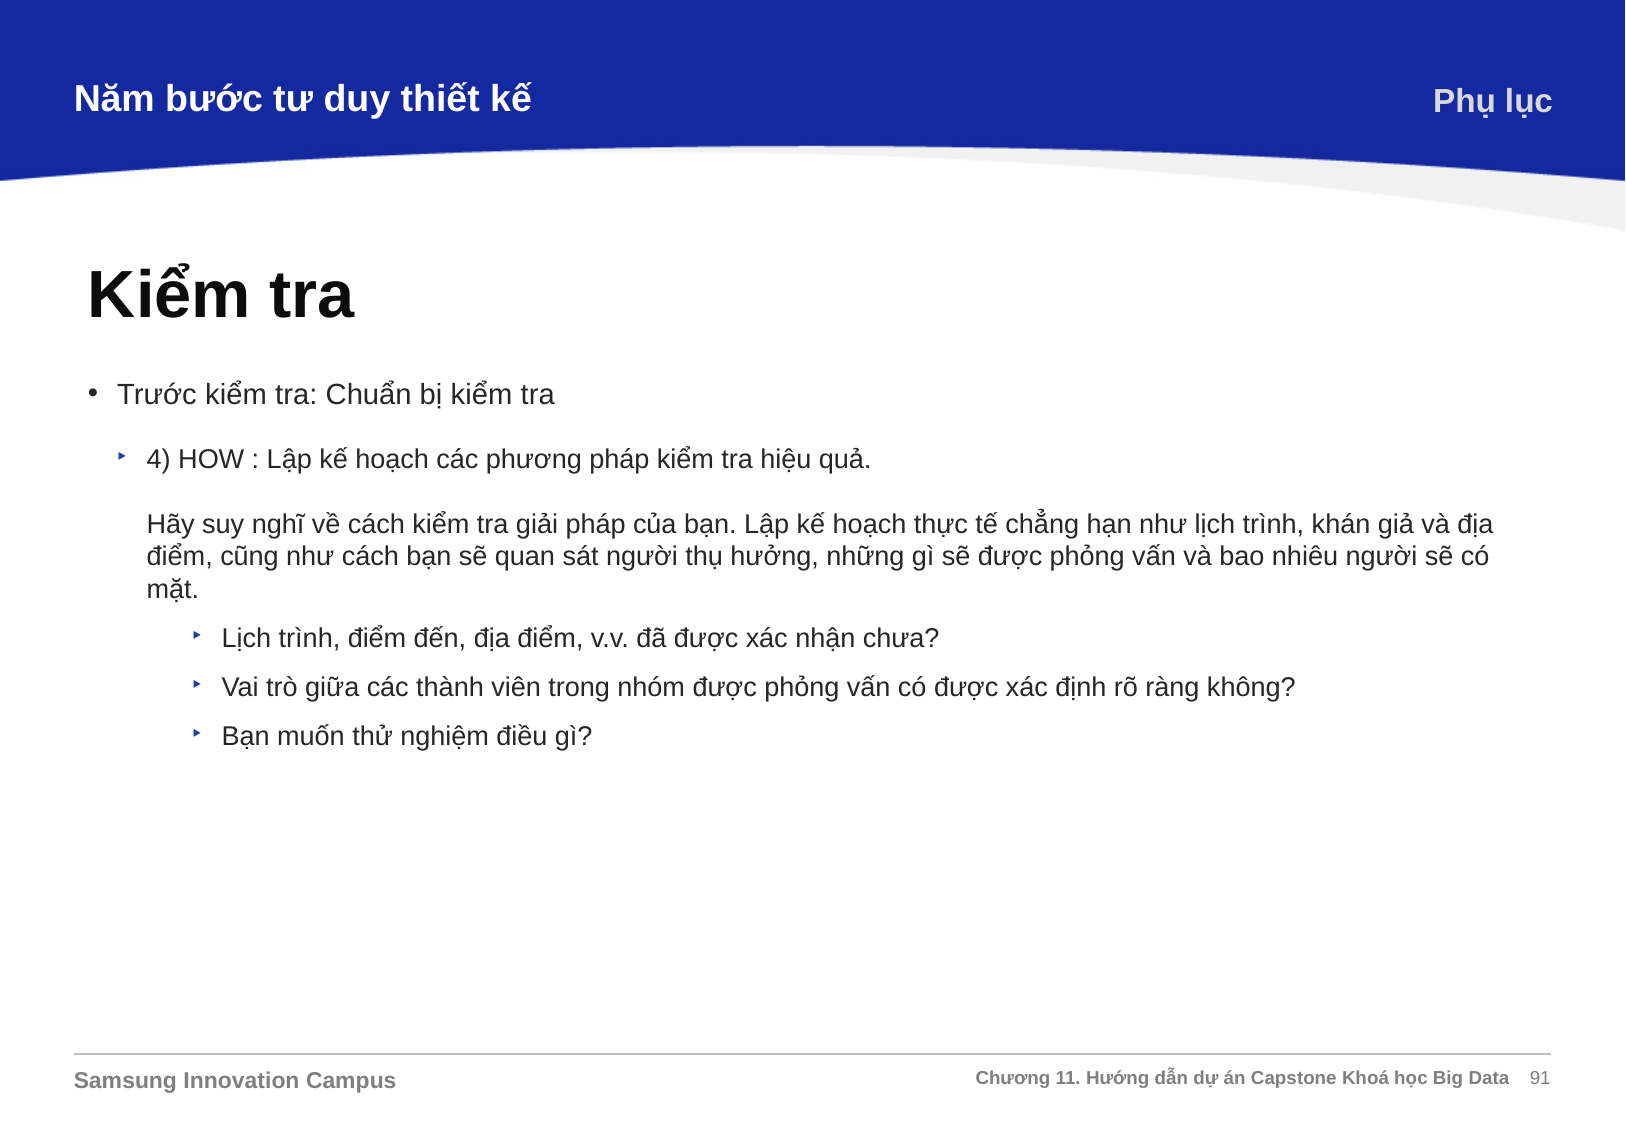

Năm bước tư duy thiết kế
Phụ lục
Kiểm tra
Trước kiểm tra: Chuẩn bị kiểm tra
4) HOW : Lập kế hoạch các phương pháp kiểm tra hiệu quả.
Hãy suy nghĩ về cách kiểm tra giải pháp của bạn. Lập kế hoạch thực tế chẳng hạn như lịch trình, khán giả và địa điểm, cũng như cách bạn sẽ quan sát người thụ hưởng, những gì sẽ được phỏng vấn và bao nhiêu người sẽ có mặt.
Lịch trình, điểm đến, địa điểm, v.v. đã được xác nhận chưa?
Vai trò giữa các thành viên trong nhóm được phỏng vấn có được xác định rõ ràng không?
Bạn muốn thử nghiệm điều gì?